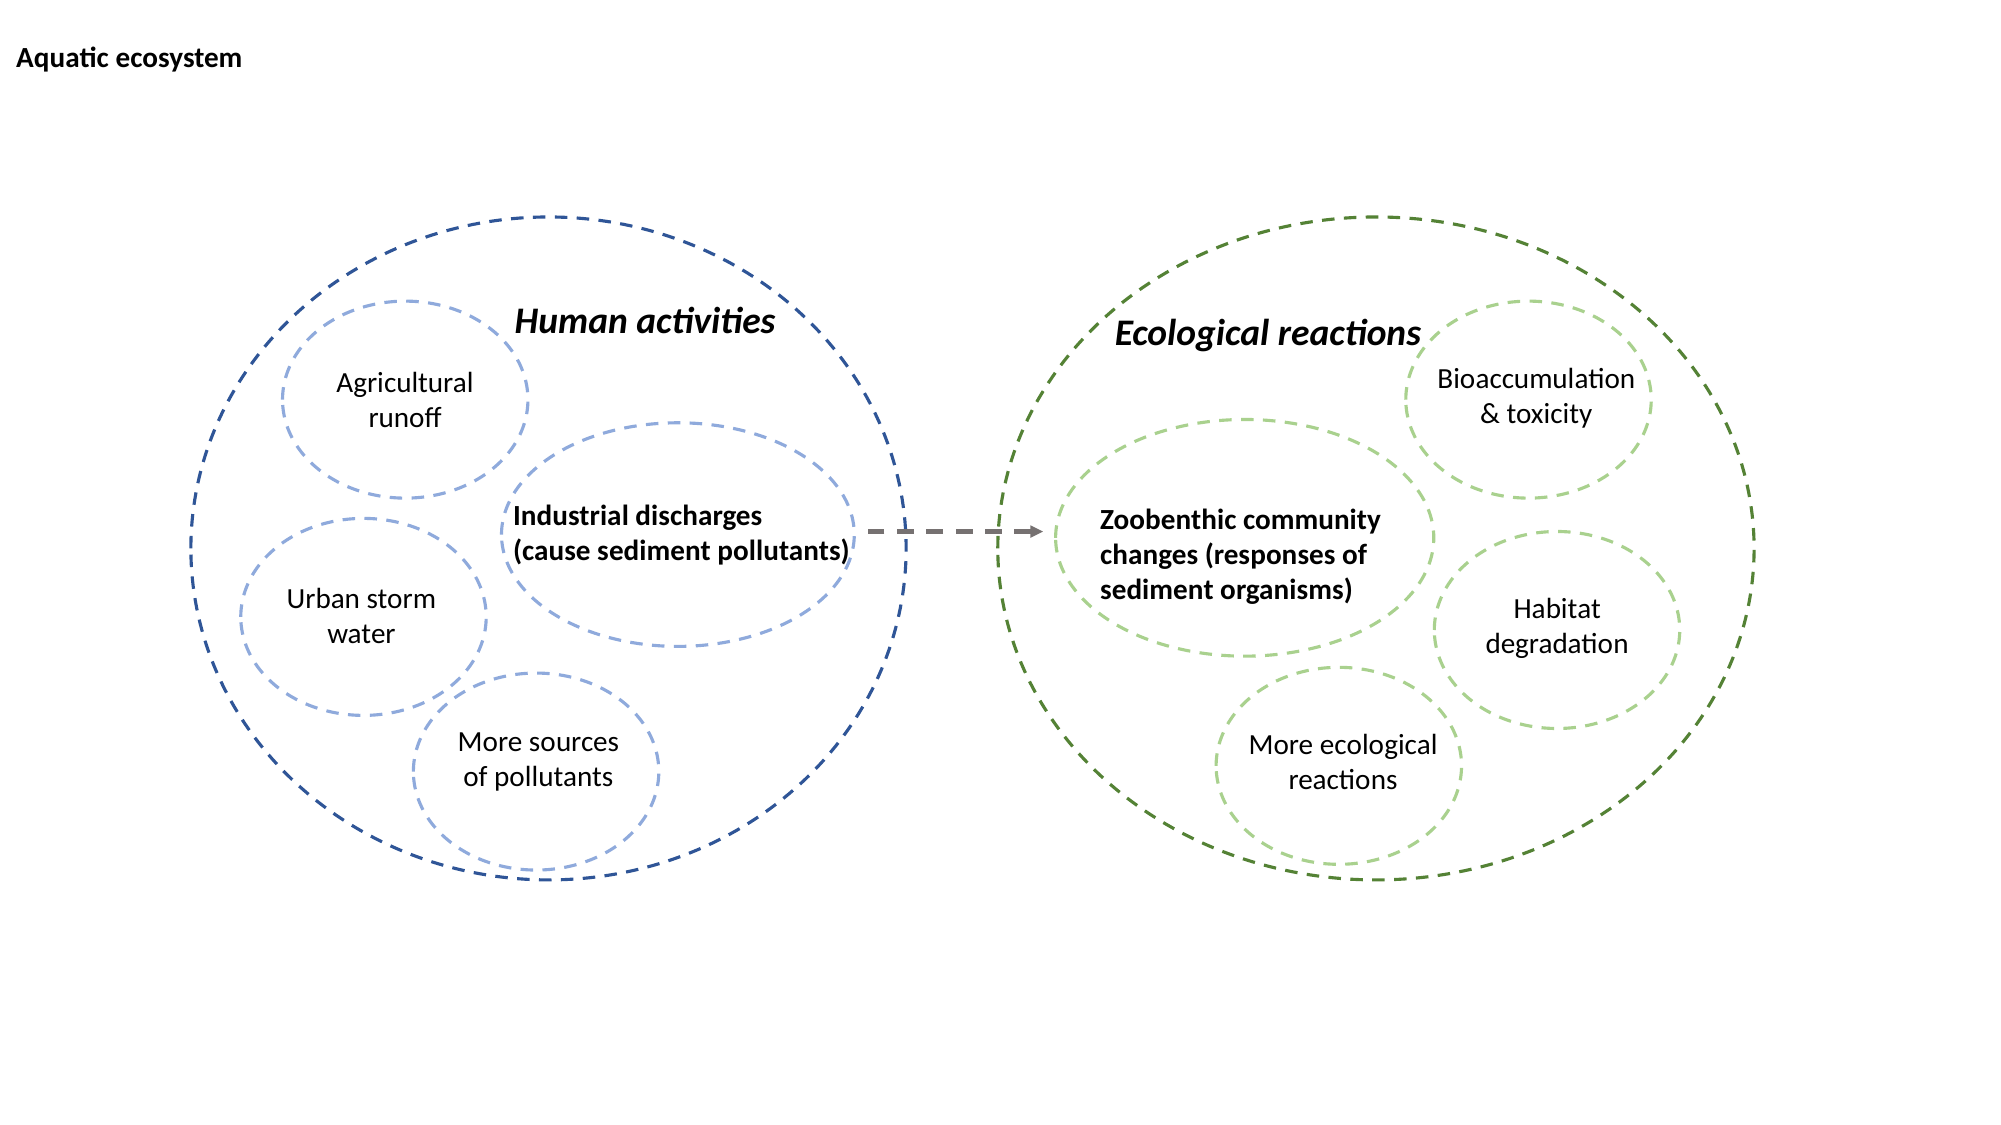

Aquatic ecosystem

Human activities
Ecological reactions

Bioaccumulation & toxicity
Agricultural runoff

Industrial discharges
(cause sediment pollutants)
Zoobenthic community changes (responses of sediment organisms)

Urban storm water
Habitat degradation

More sources of pollutants
More ecological reactions